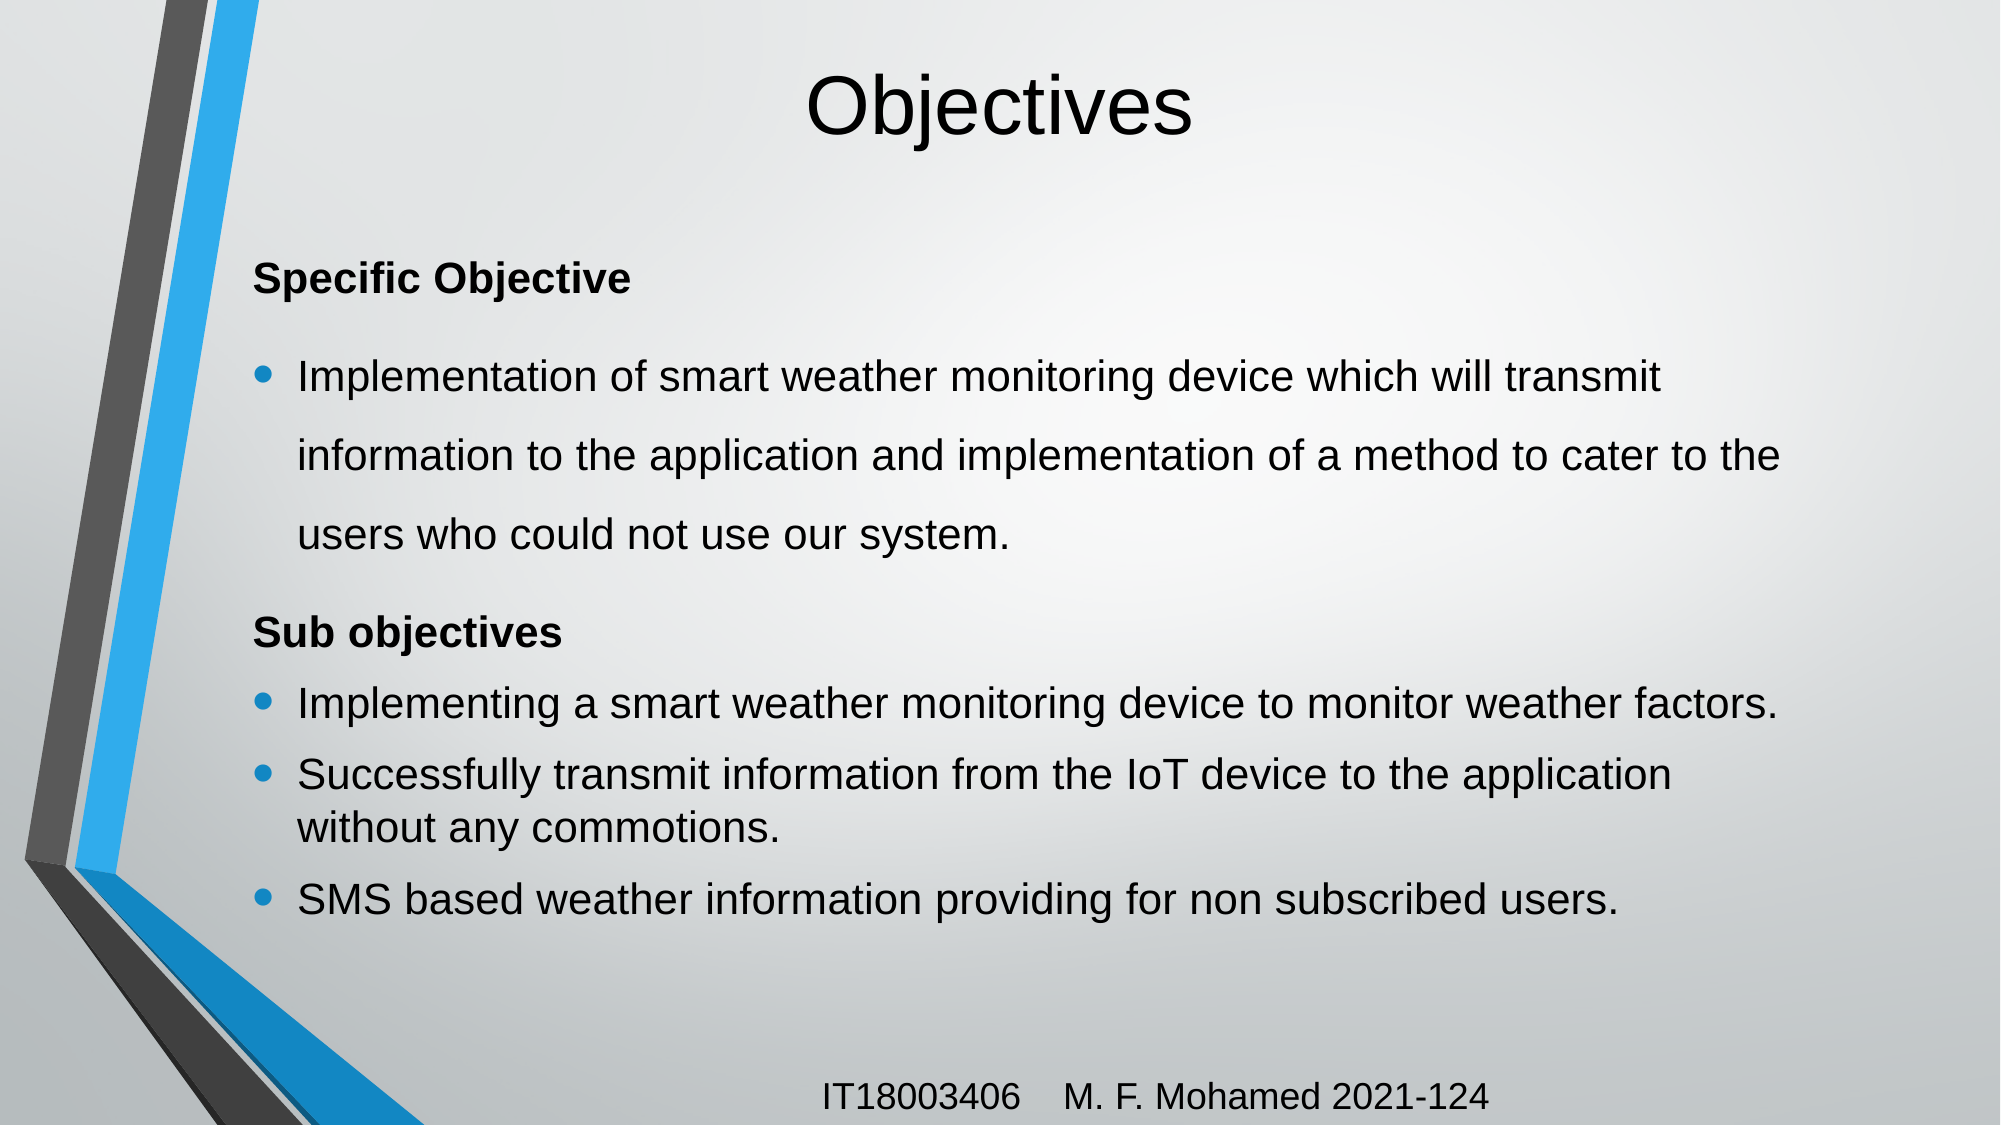

# Objectives
Specific Objective
Implementation of smart weather monitoring device which will transmit information to the application and implementation of a method to cater to the users who could not use our system.
Sub objectives
Implementing a smart weather monitoring device to monitor weather factors.
Successfully transmit information from the IoT device to the application without any commotions.
SMS based weather information providing for non subscribed users.

IT18003406    M. F. Mohamed 2021-124